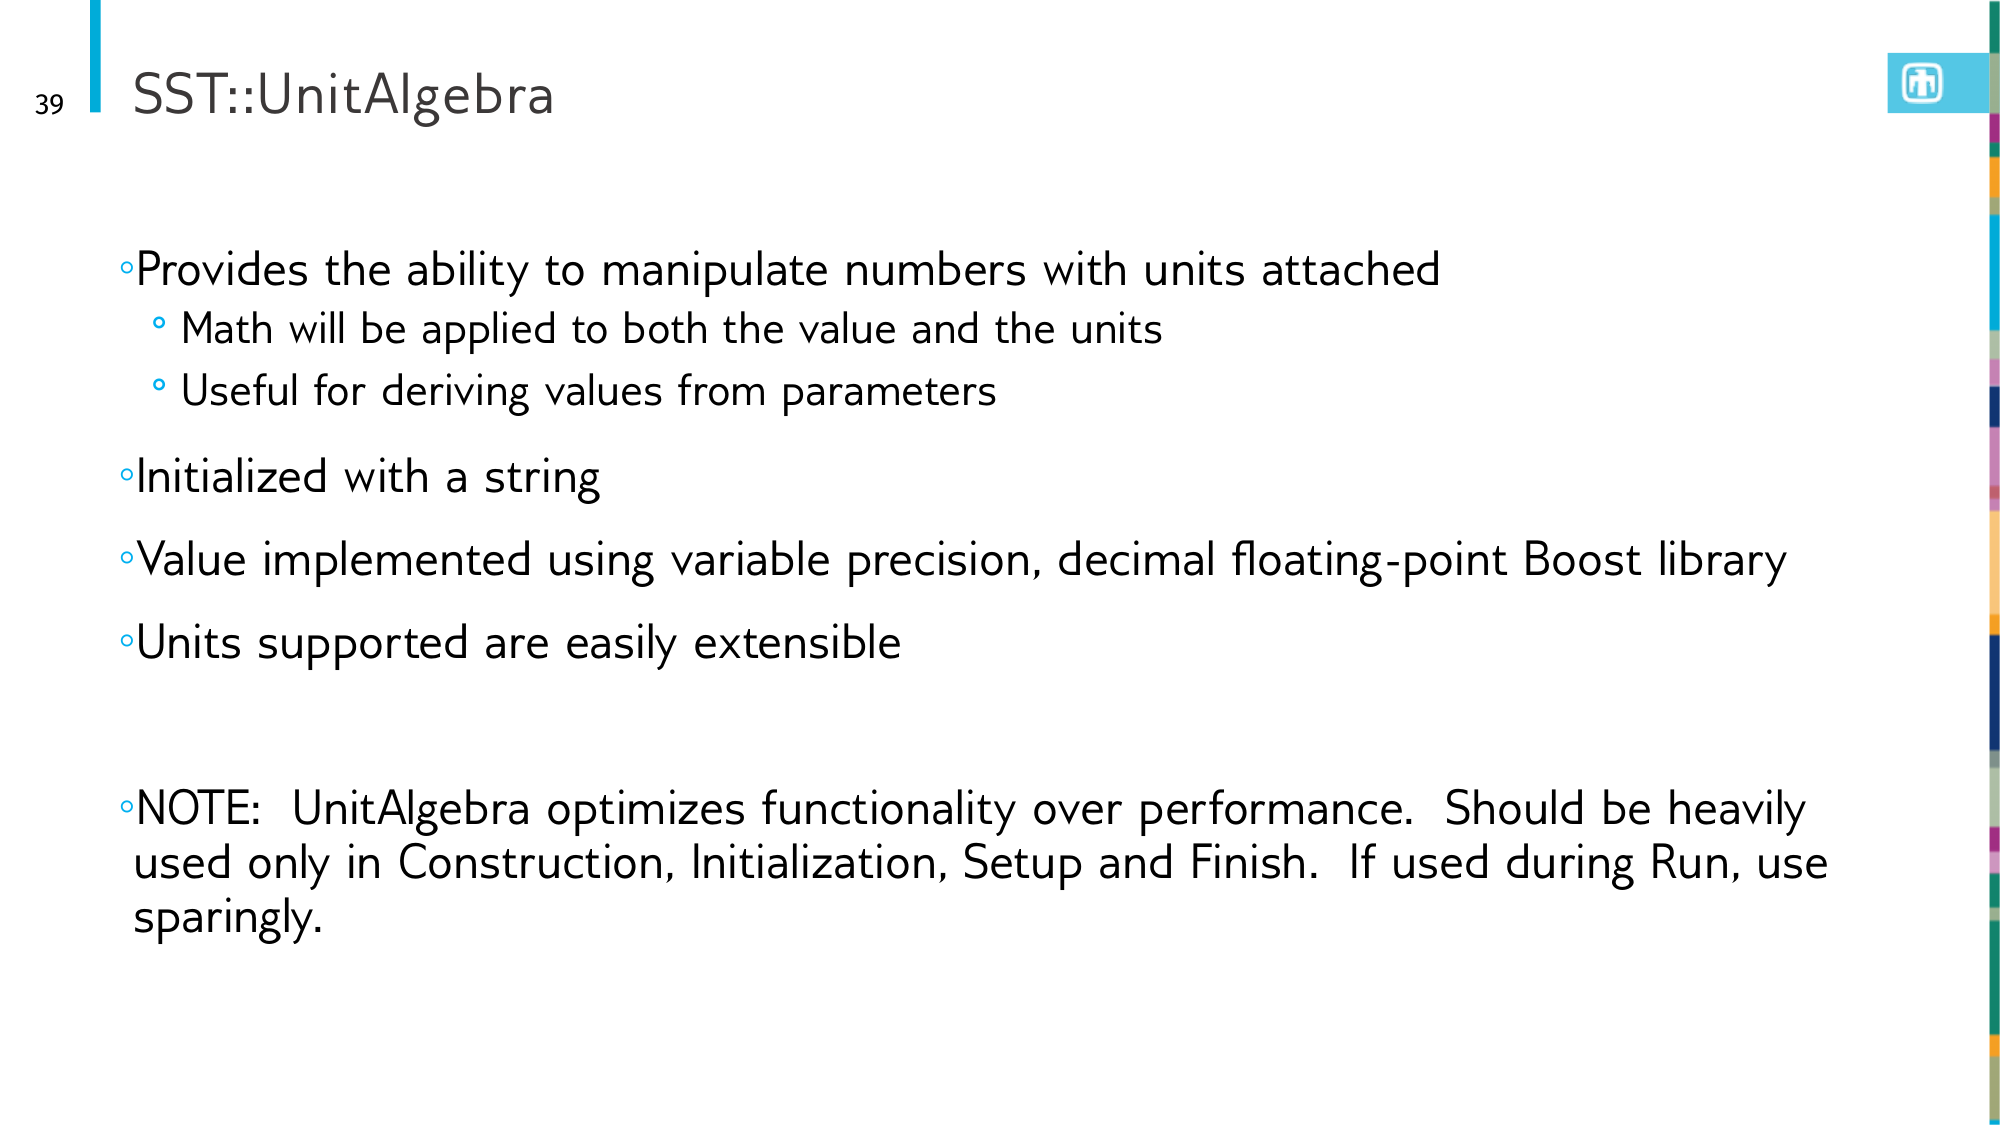

# SST::UnitAlgebra
39
Provides the ability to manipulate numbers with units attached
Math will be applied to both the value and the units
Useful for deriving values from parameters
Initialized with a string
Value implemented using variable precision, decimal floating-point Boost library
Units supported are easily extensible

NOTE:  UnitAlgebra optimizes functionality over performance.  Should be heavily used only in Construction, Initialization, Setup and Finish.  If used during Run, use sparingly.